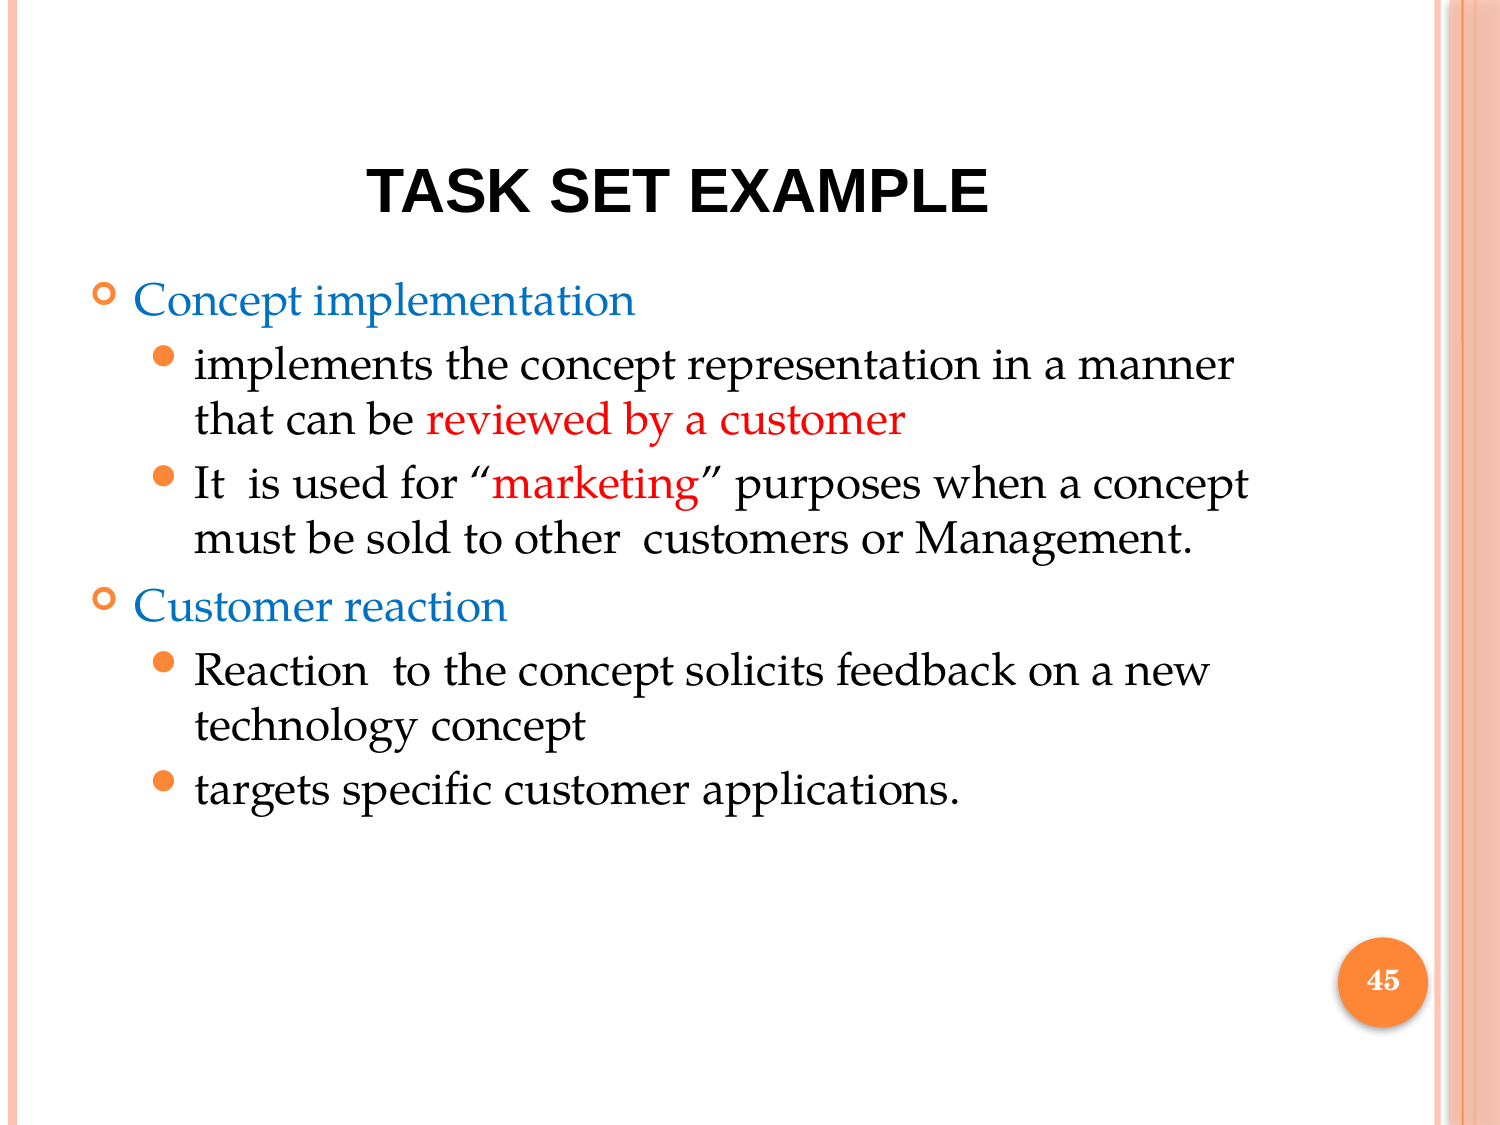

# Task set example
Concept implementation
implements the concept representation in a manner that can be reviewed by a customer
It  is used for “marketing” purposes when a concept must be sold to other  customers or Management.
Customer reaction
Reaction  to the concept solicits feedback on a new technology concept
targets specific customer applications.
45